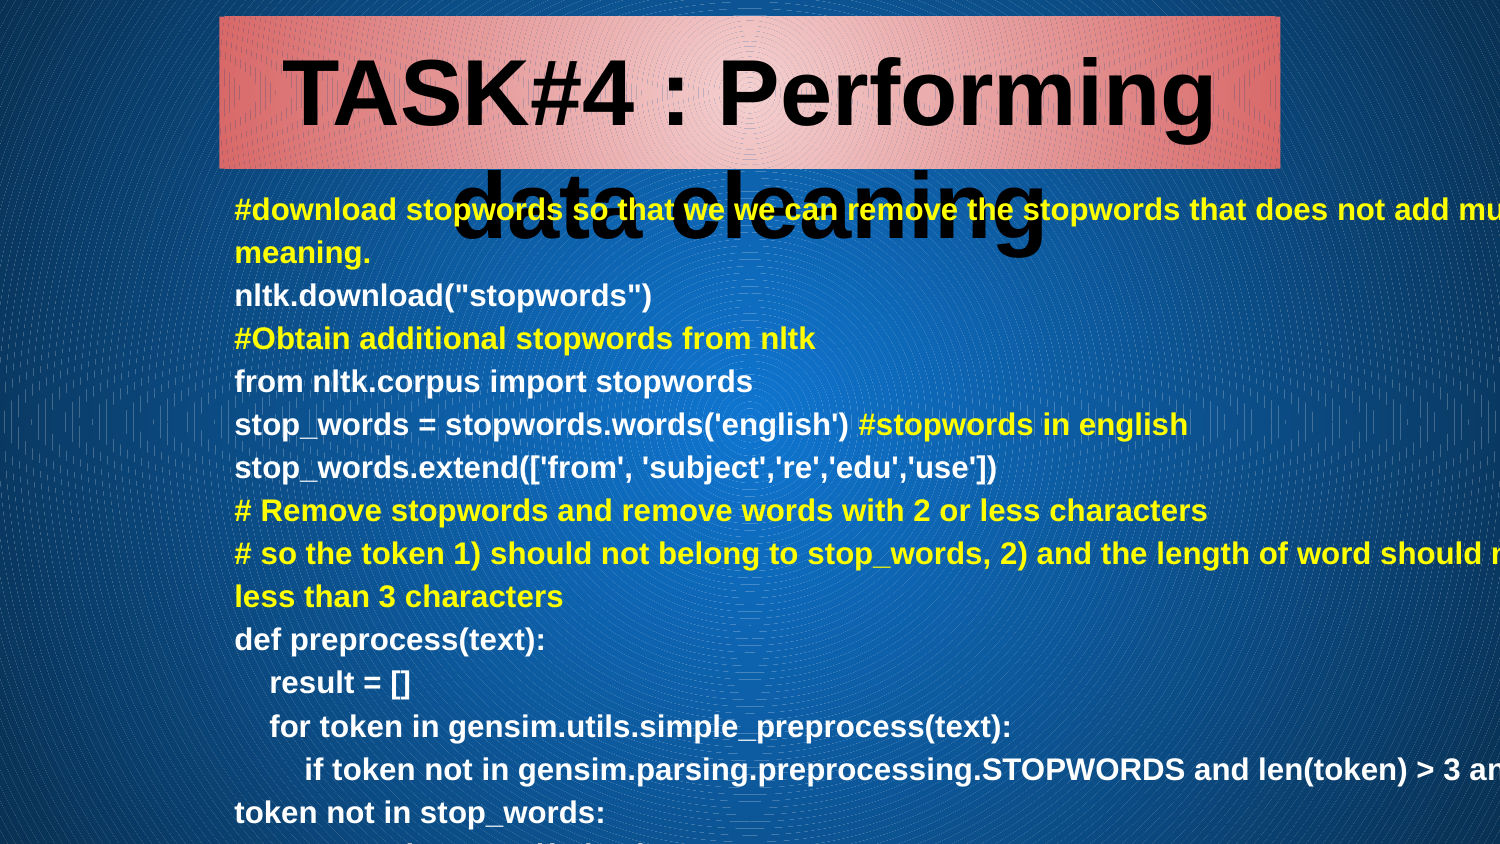

TASK#4 : Performing data cleaning
#download stopwords so that we we can remove the stopwords that does not add much meaning.
nltk.download("stopwords")
#Obtain additional stopwords from nltk
from nltk.corpus import stopwords
stop_words = stopwords.words('english') #stopwords in english
stop_words.extend(['from', 'subject','re','edu','use'])
# Remove stopwords and remove words with 2 or less characters
# so the token 1) should not belong to stop_words, 2) and the length of word should not be less than 3 characters
def preprocess(text):
    result = []
    for token in gensim.utils.simple_preprocess(text):
        if token not in gensim.parsing.preprocessing.STOPWORDS and len(token) > 3 and token not in stop_words:
            result.append(token)
    return result